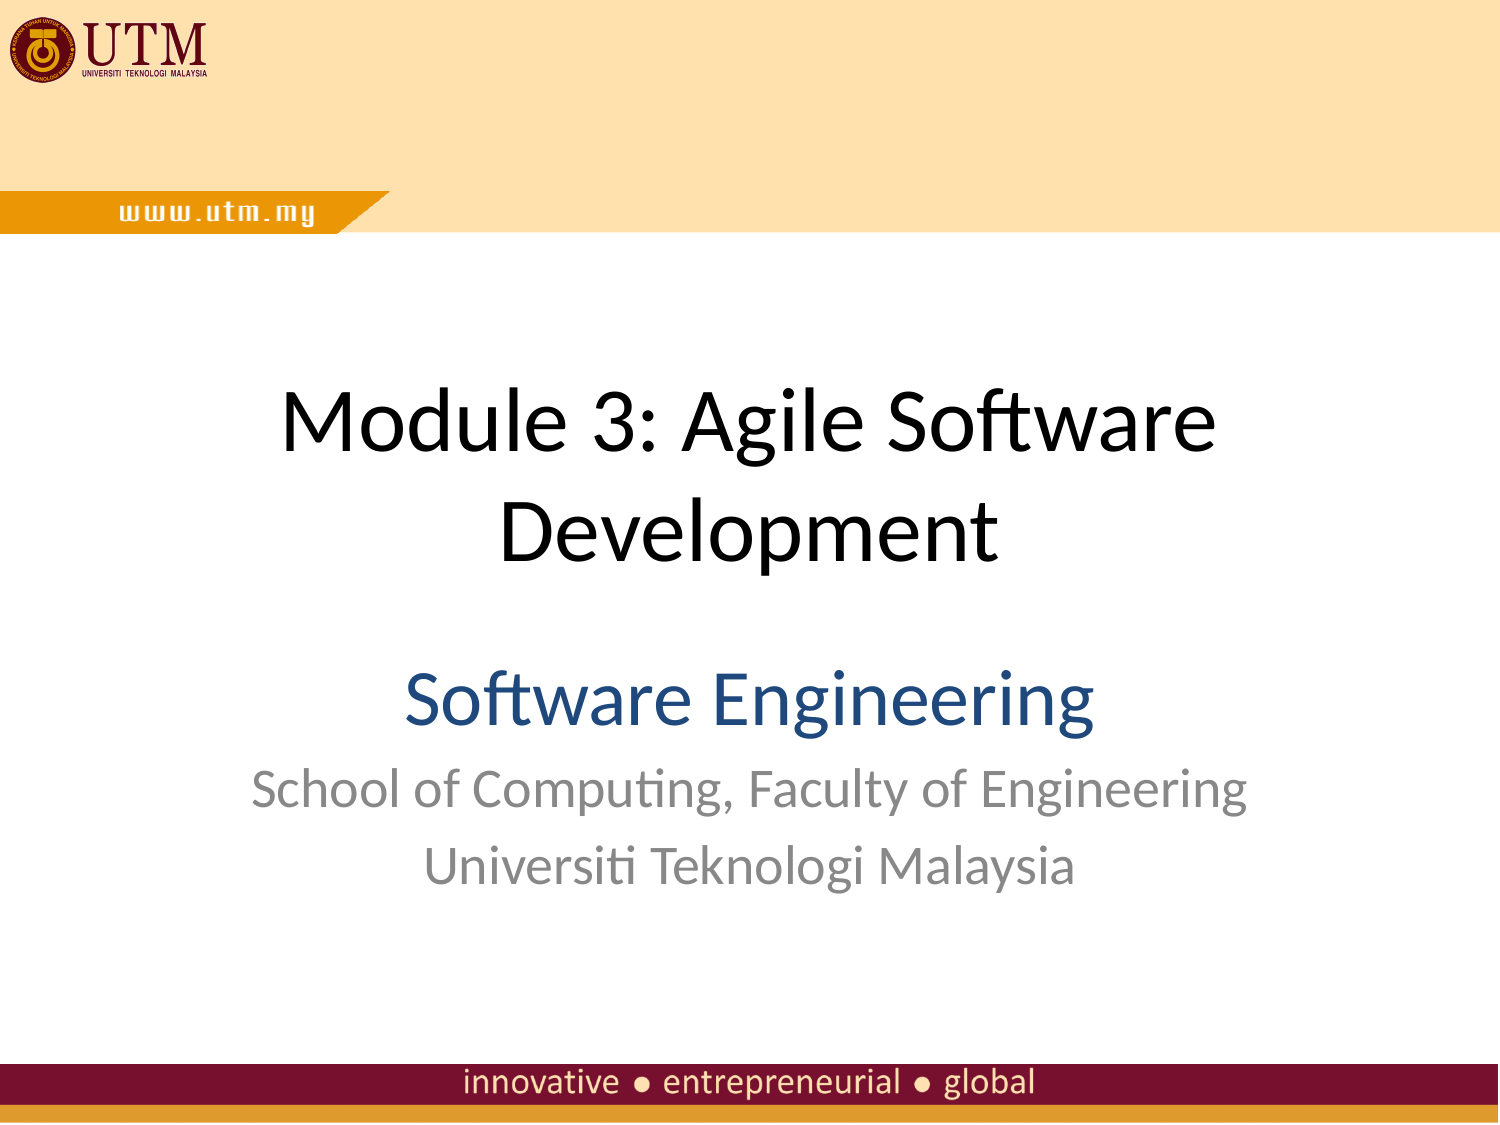

# Module 3: Agile Software Development
Software Engineering
School of Computing, Faculty of Engineering
Universiti Teknologi Malaysia